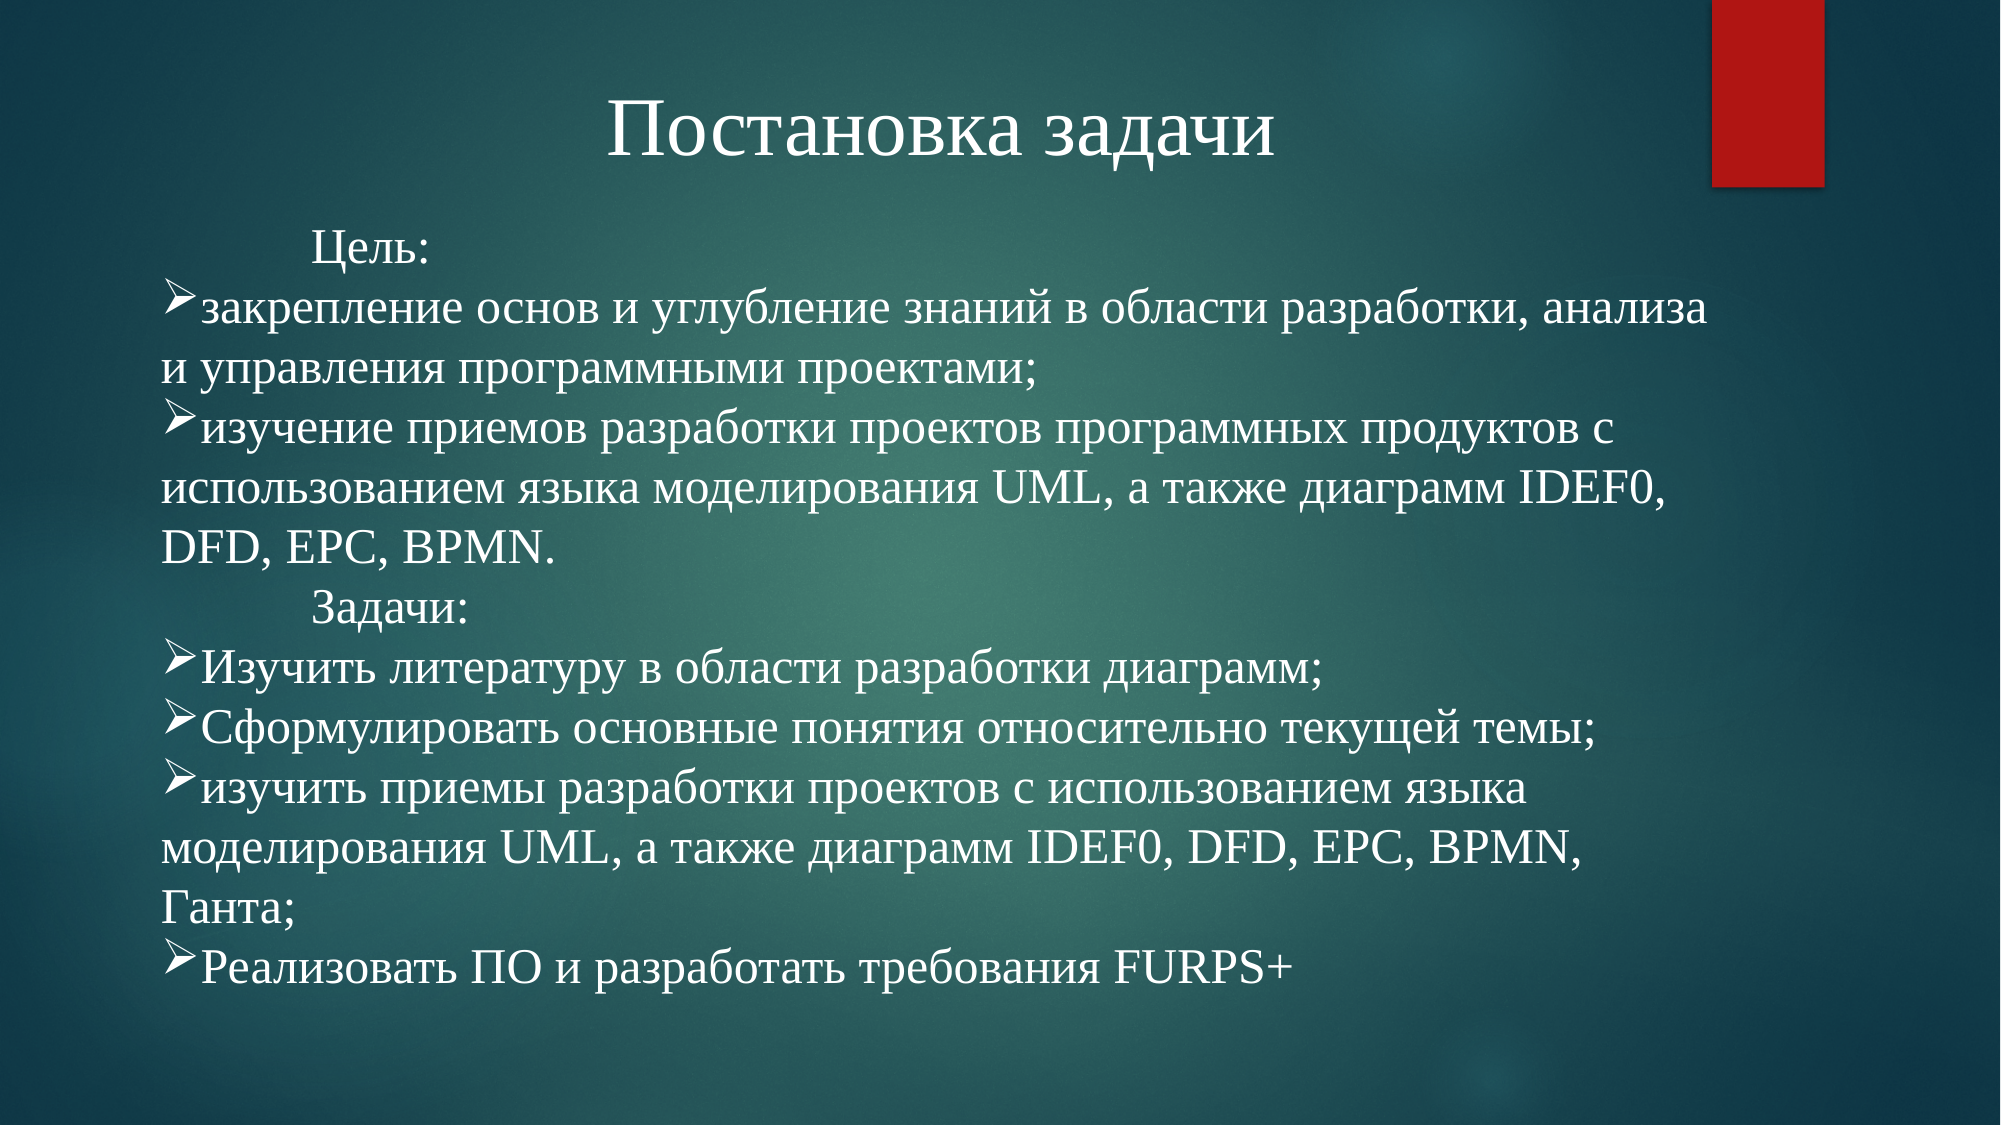

Постановка задачи
	Цель:
закрепление основ и углубление знаний в области разработки, анализа и управления программными проектами;
изучение приемов разработки проектов программных продуктов с использованием языка моделирования UML, а также диаграмм IDEF0, DFD, EPC, BPMN.
	Задачи:
Изучить литературу в области разработки диаграмм;
Сформулировать основные понятия относительно текущей темы;
изучить приемы разработки проектов с использованием языка моделирования UML, а также диаграмм IDEF0, DFD, EPC, BPMN, Ганта;
Реализовать ПО и разработать требования FURPS+